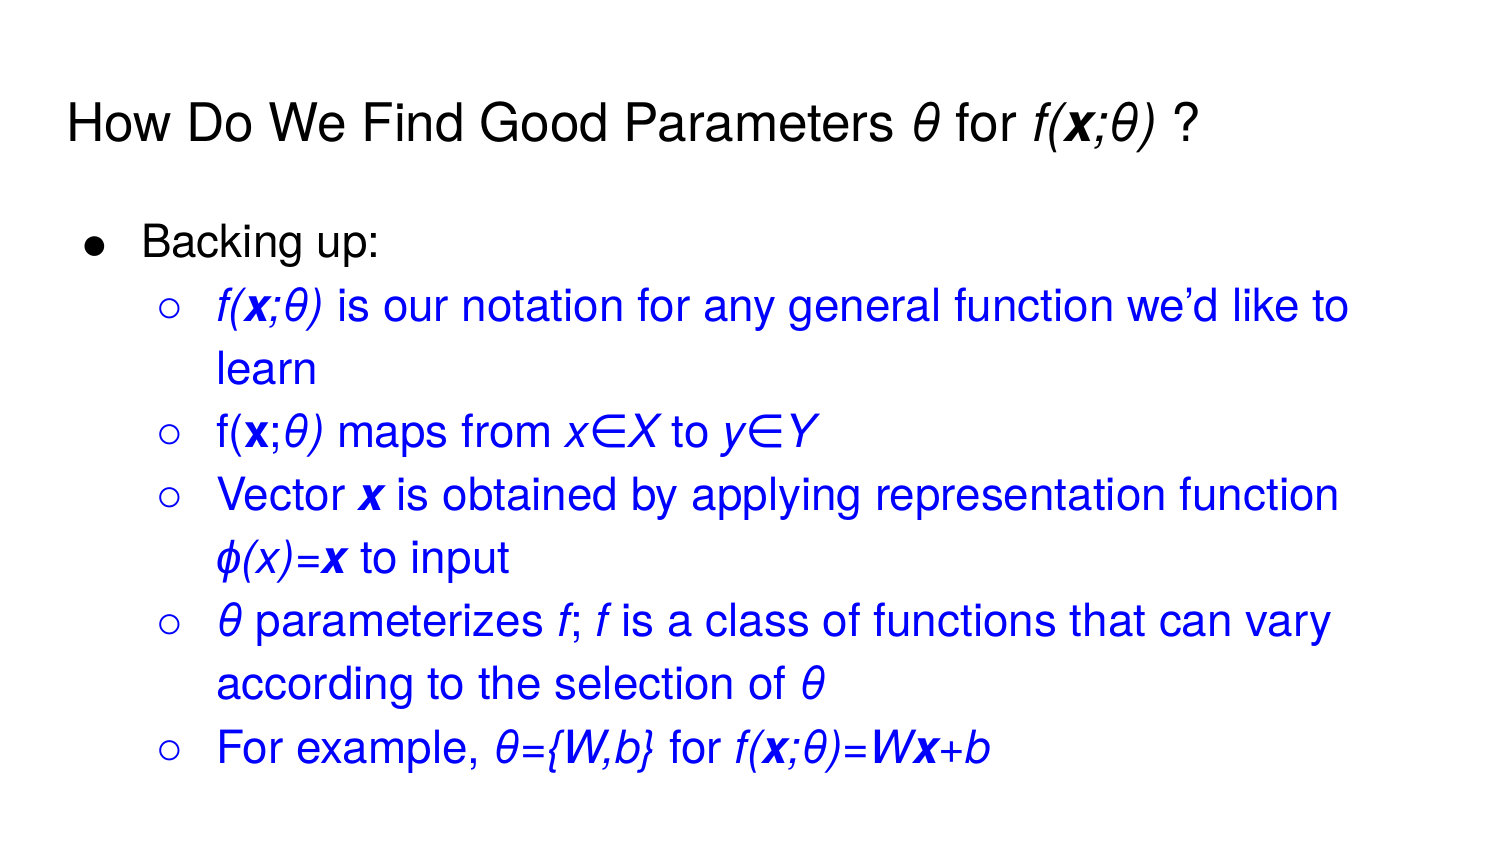

# How Do We Find Good Parameters θ for f(x;θ) ?
Backing up:
f(x;θ) is our notation for any general function we’d like to learn
f(x;θ) maps from x∈X to y∈Y
Vector x is obtained by applying representation function ɸ(x)=x to input
θ parameterizes f; f is a class of functions that can vary according to the selection of θ
For example, θ={W,b} for f(x;θ)=Wx+b